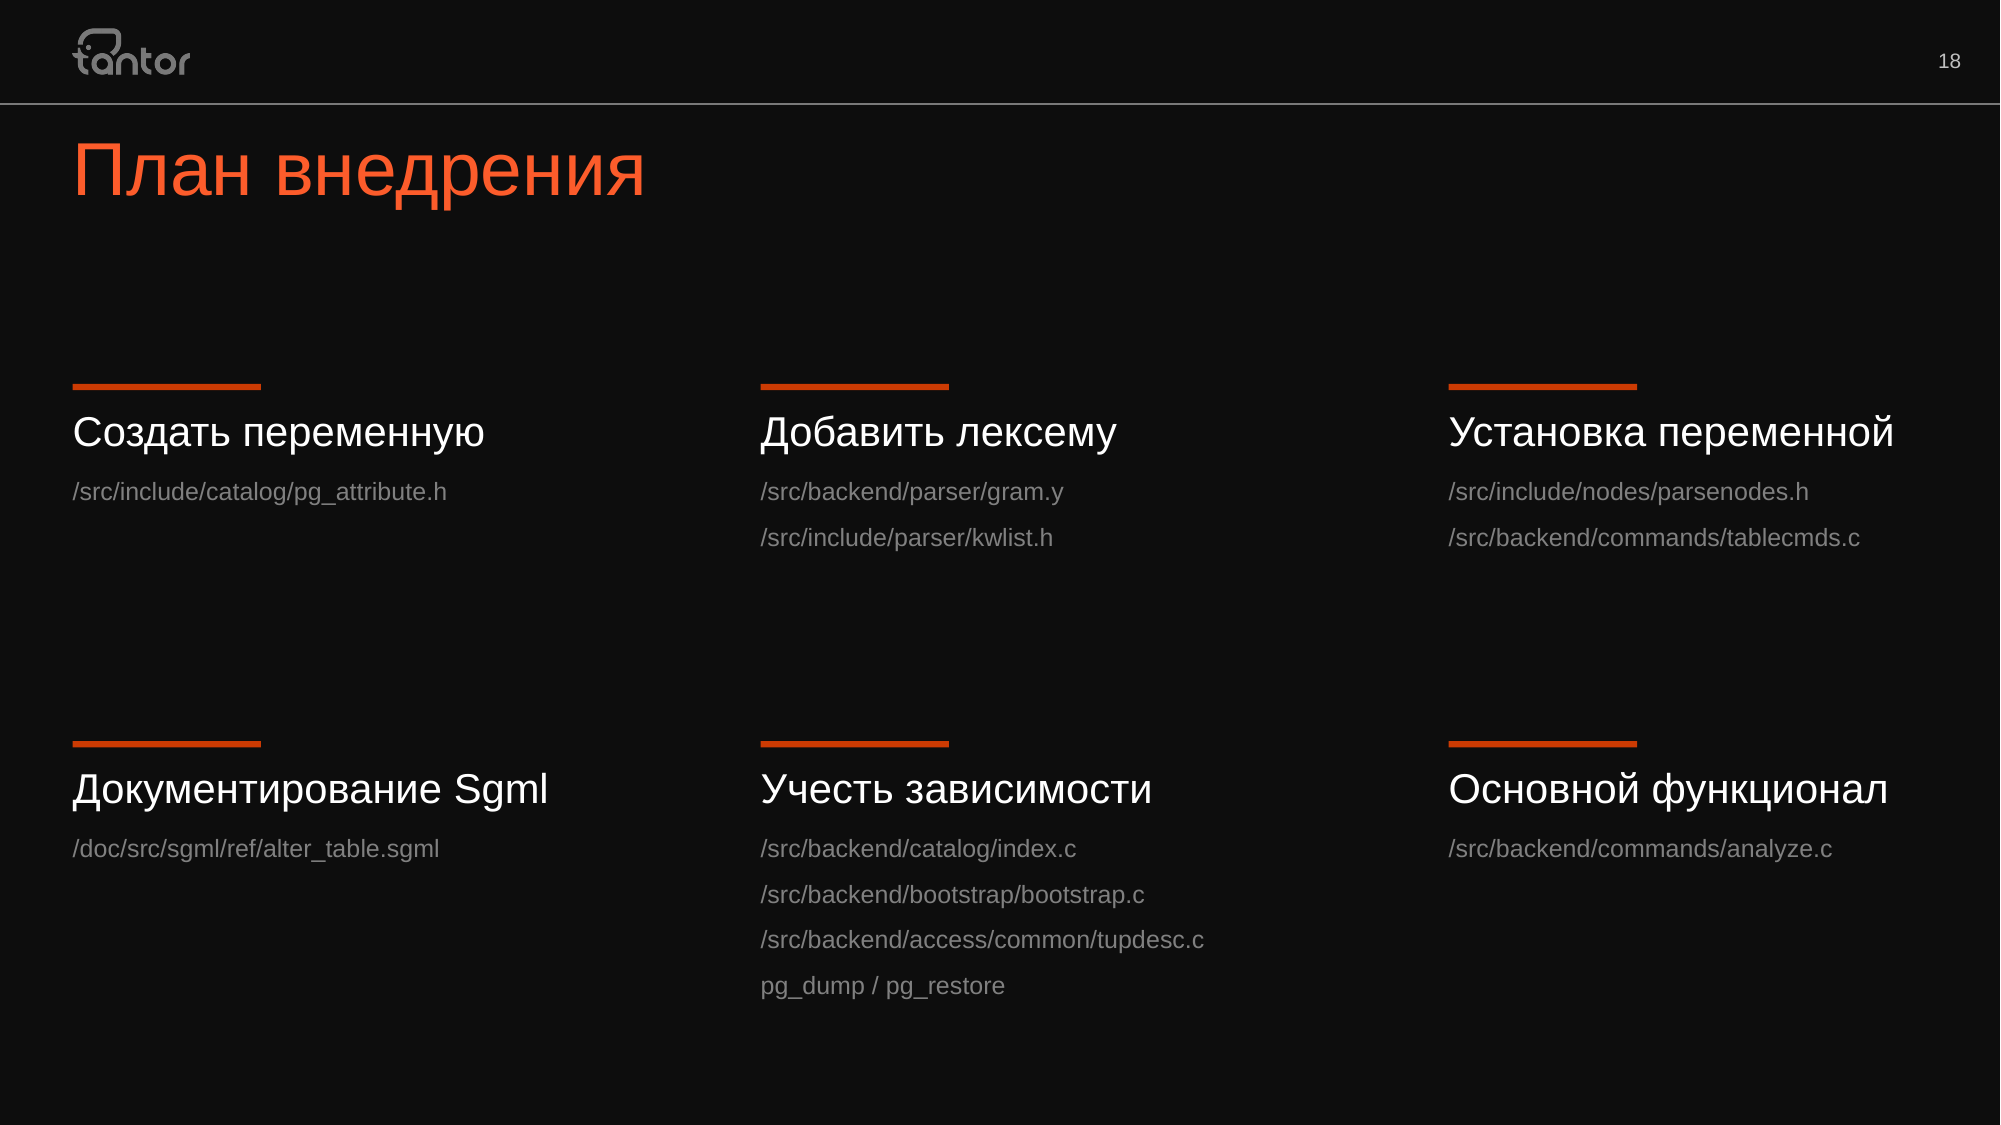

# План внедрения
Создать переменную
Добавить лексему
Установка переменной

/src/include/catalog/pg_attribute.h
/src/backend/parser/gram.y
/src/include/parser/kwlist.h

/src/include/nodes/parsenodes.h
/src/backend/commands/tablecmds.c

Документирование Sgml
Учесть зависимости

Основной функционал

/doc/src/sgml/ref/alter_table.sgml
/src/backend/catalog/index.c
/src/backend/bootstrap/bootstrap.c
/src/backend/access/common/tupdesc.c
pg_dump / pg_restore
/src/backend/commands/analyze.c